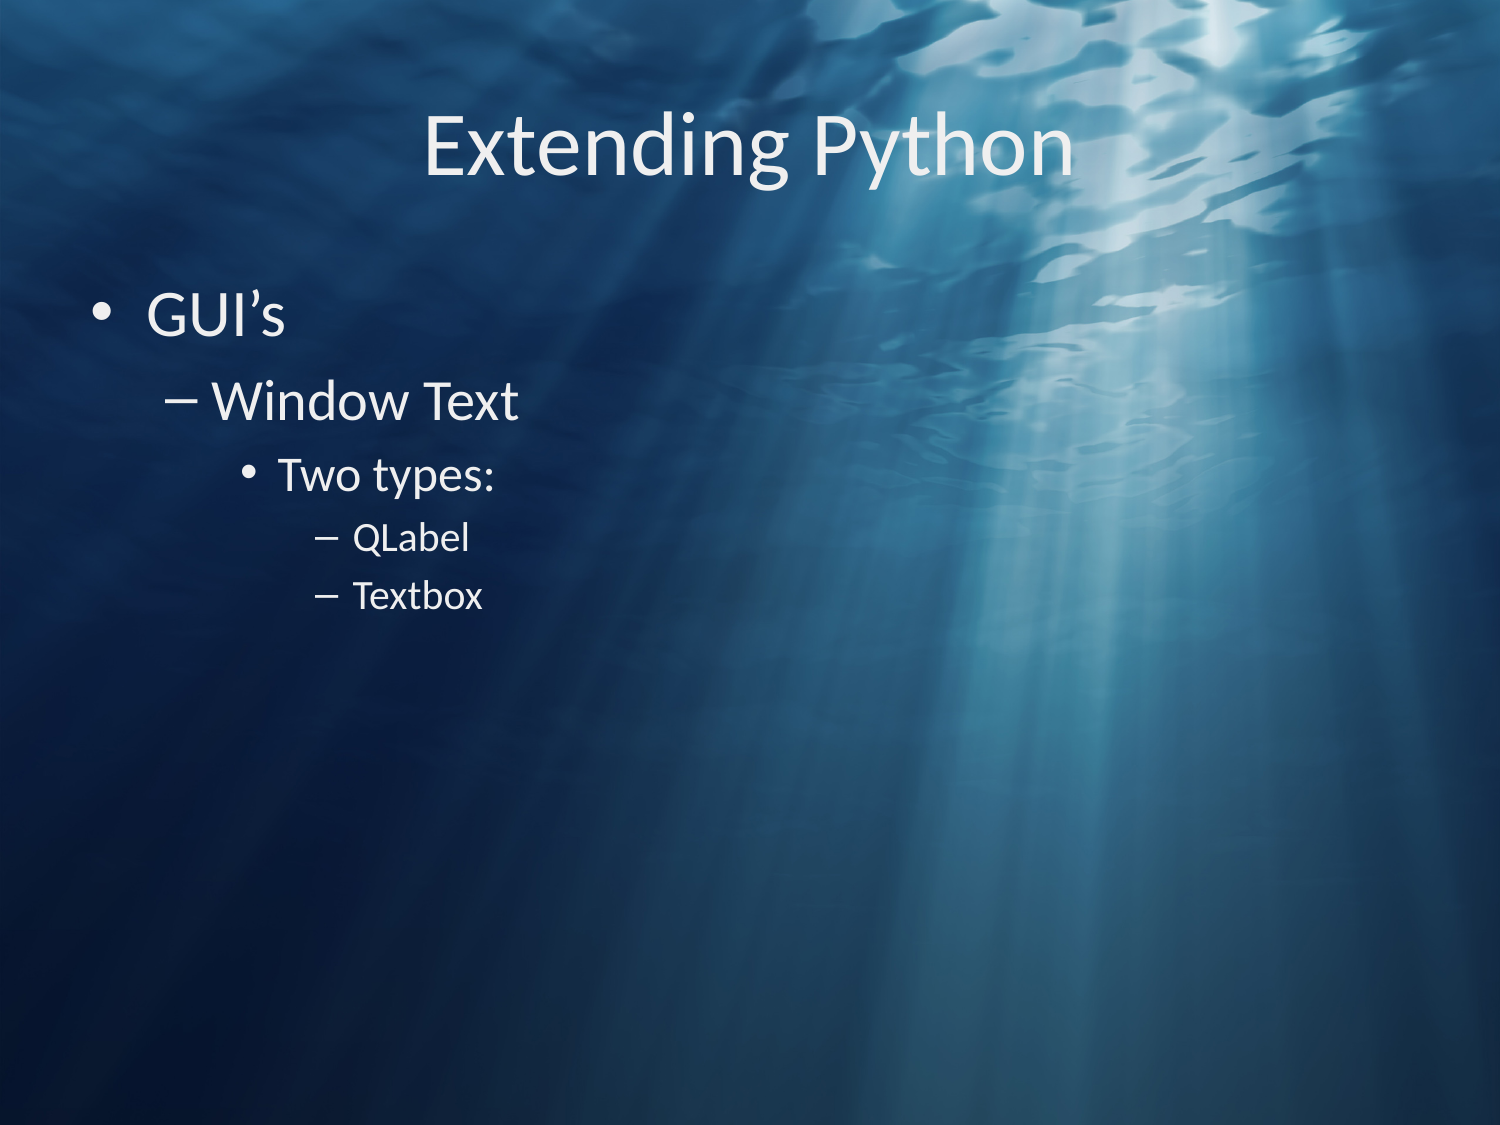

# Extending Python
GUI’s
Window Text
Two types:
QLabel
Textbox